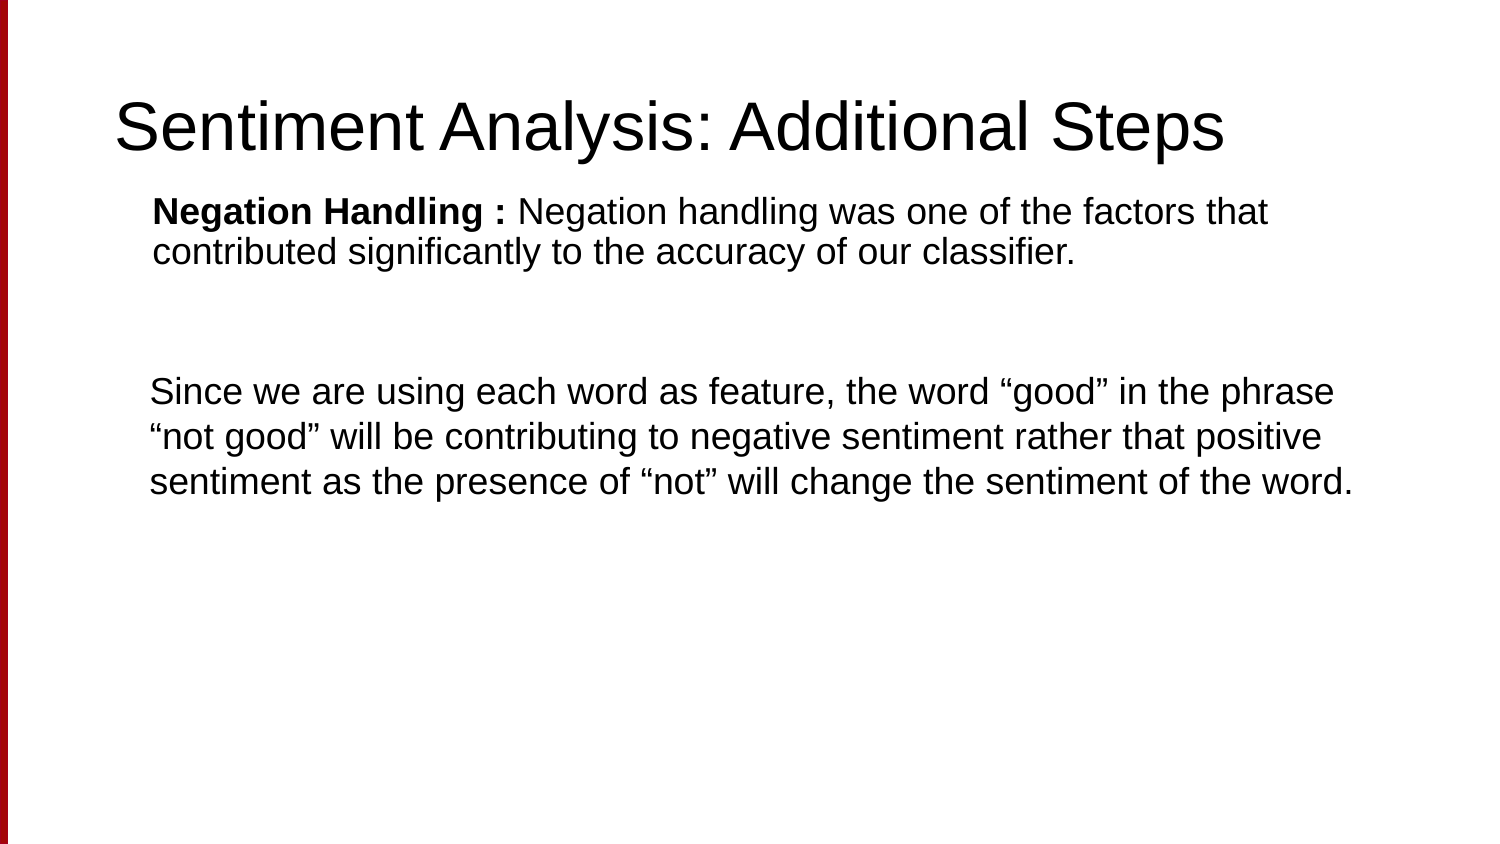

Sentiment Analysis: Additional Steps
Negation Handling : Negation handling was one of the factors that contributed significantly to the accuracy of our classifier.

Since we are using each word as feature, the word “good” in the phrase “not good” will be contributing to negative sentiment rather that positive sentiment as the presence of “not” will change the sentiment of the word.